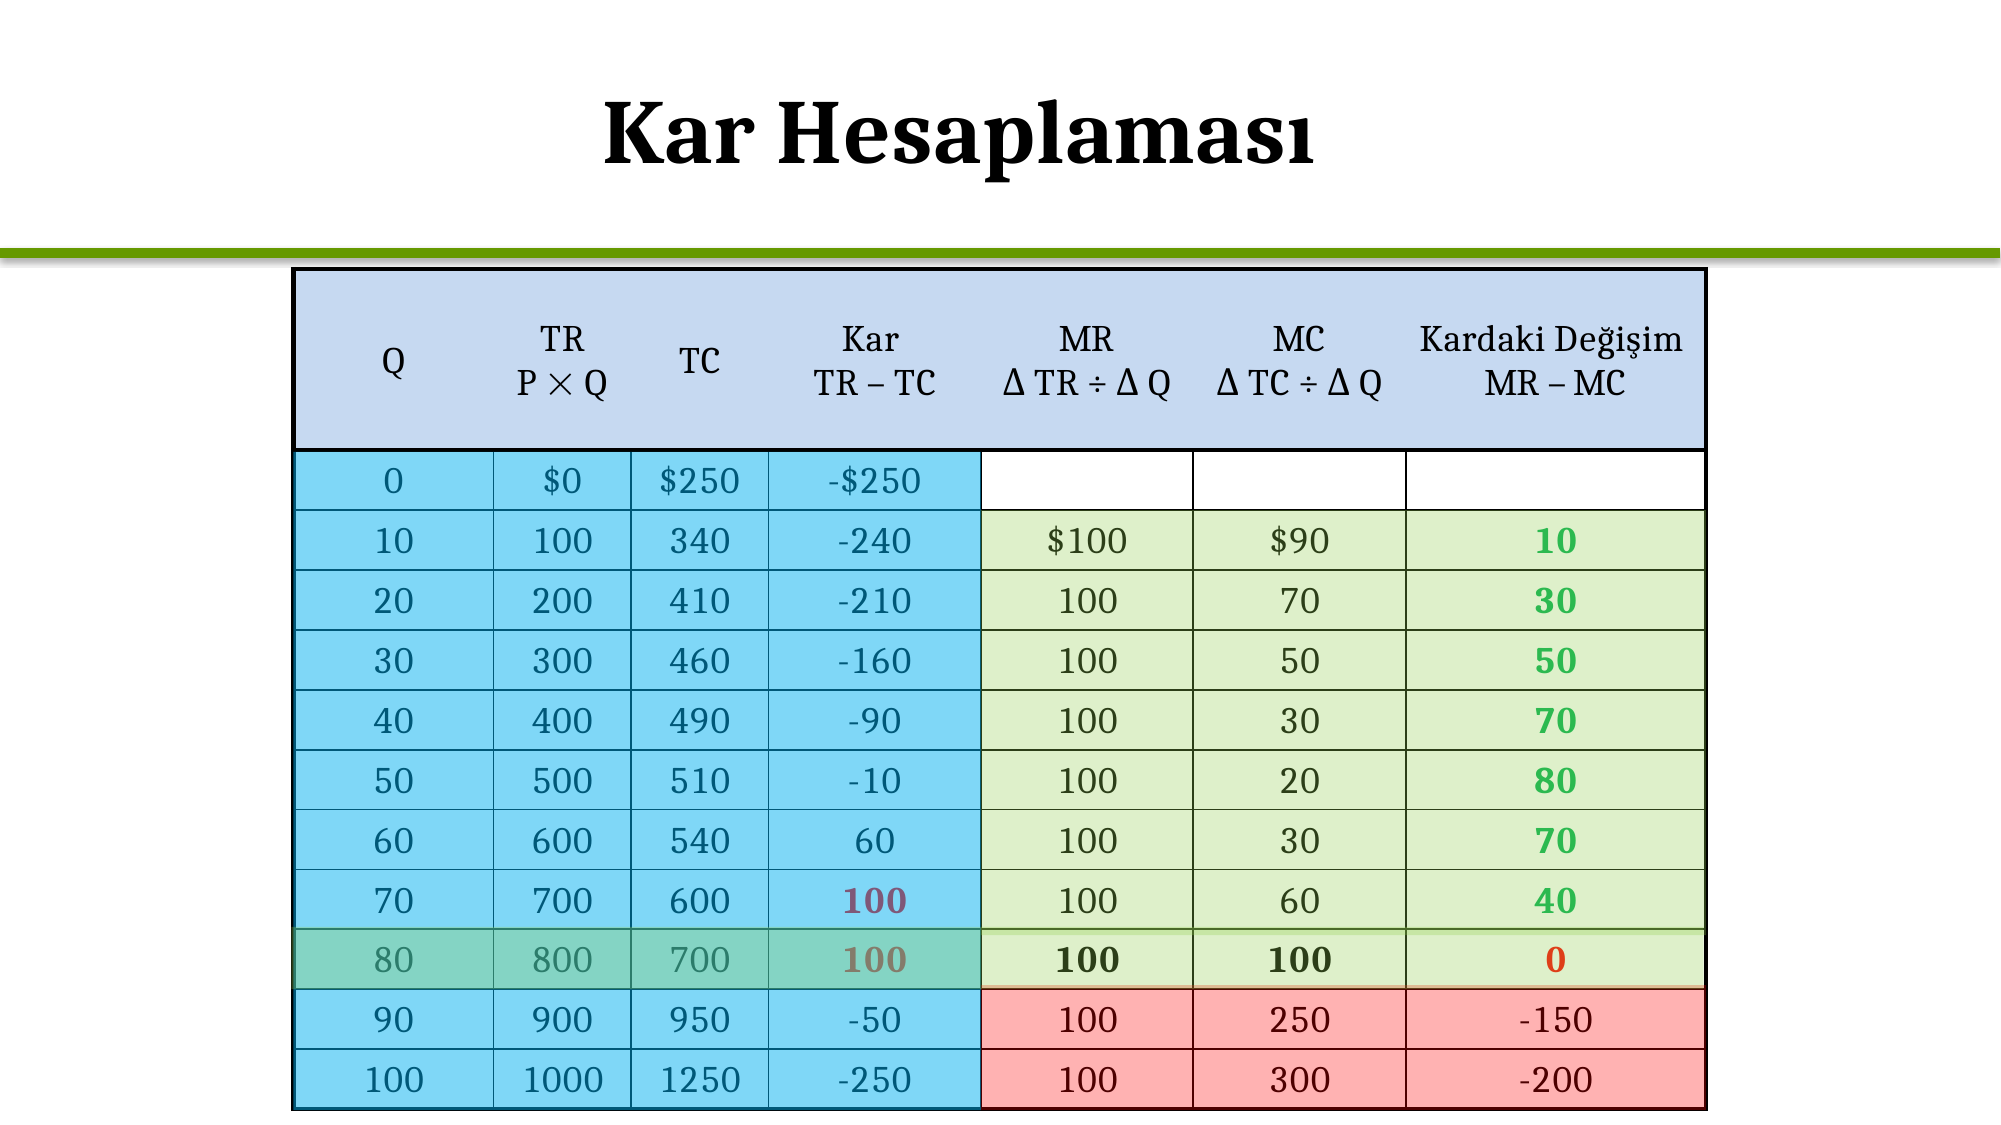

# Kar Hesaplaması
| Q | TR P × Q | TC | Kar TR – TC | MR Δ TR ÷ Δ Q | MC Δ TC ÷ Δ Q | Kardaki Değişim MR – MC |
| --- | --- | --- | --- | --- | --- | --- |
| 0 | $0 | $250 | -$250 |  |  |  |
| 10 | 100 | 340 | -240 | $100 | $90 | 10 |
| 20 | 200 | 410 | -210 | 100 | 70 | 30 |
| 30 | 300 | 460 | -160 | 100 | 50 | 50 |
| 40 | 400 | 490 | -90 | 100 | 30 | 70 |
| 50 | 500 | 510 | -10 | 100 | 20 | 80 |
| 60 | 600 | 540 | 60 | 100 | 30 | 70 |
| 70 | 700 | 600 | 100 | 100 | 60 | 40 |
| 80 | 800 | 700 | 100 | 100 | 100 | 0 |
| 90 | 900 | 950 | -50 | 100 | 250 | -150 |
| 100 | 1000 | 1250 | -250 | 100 | 300 | -200 |